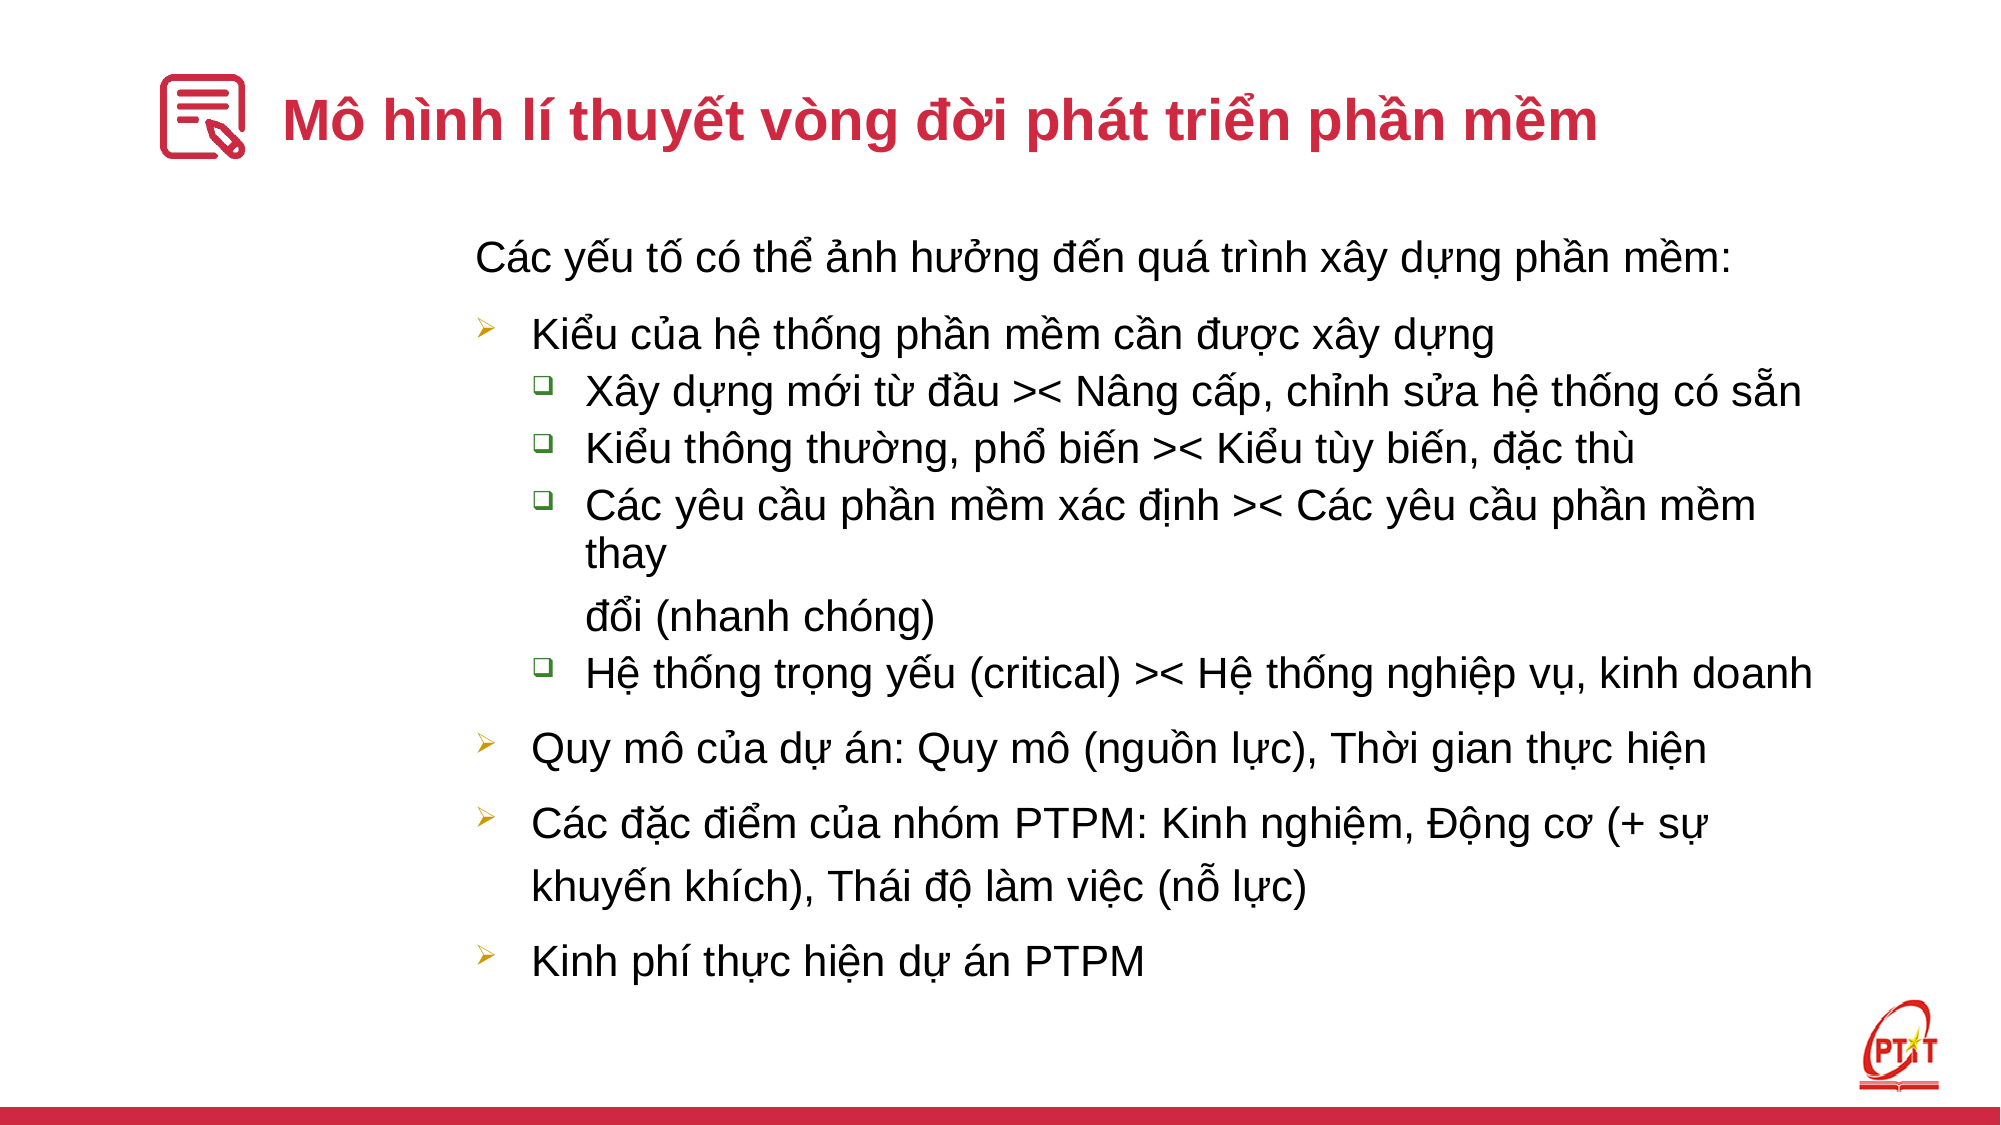

# Mô hình lí thuyết vòng đời phát triển phần mềm
Các yếu tố có thể ảnh hưởng đến quá trình xây dựng phần mềm:
Kiểu của hệ thống phần mềm cần được xây dựng
Xây dựng mới từ đầu >< Nâng cấp, chỉnh sửa hệ thống có sẵn
Kiểu thông thường, phổ biến >< Kiểu tùy biến, đặc thù
Các yêu cầu phần mềm xác định >< Các yêu cầu phần mềm thay
đổi (nhanh chóng)
Hệ thống trọng yếu (critical) >< Hệ thống nghiệp vụ, kinh doanh
Quy mô của dự án: Quy mô (nguồn lực), Thời gian thực hiện
Các đặc điểm của nhóm PTPM: Kinh nghiệm, Động cơ (+ sự khuyến khích), Thái độ làm việc (nỗ lực)
Kinh phí thực hiện dự án PTPM